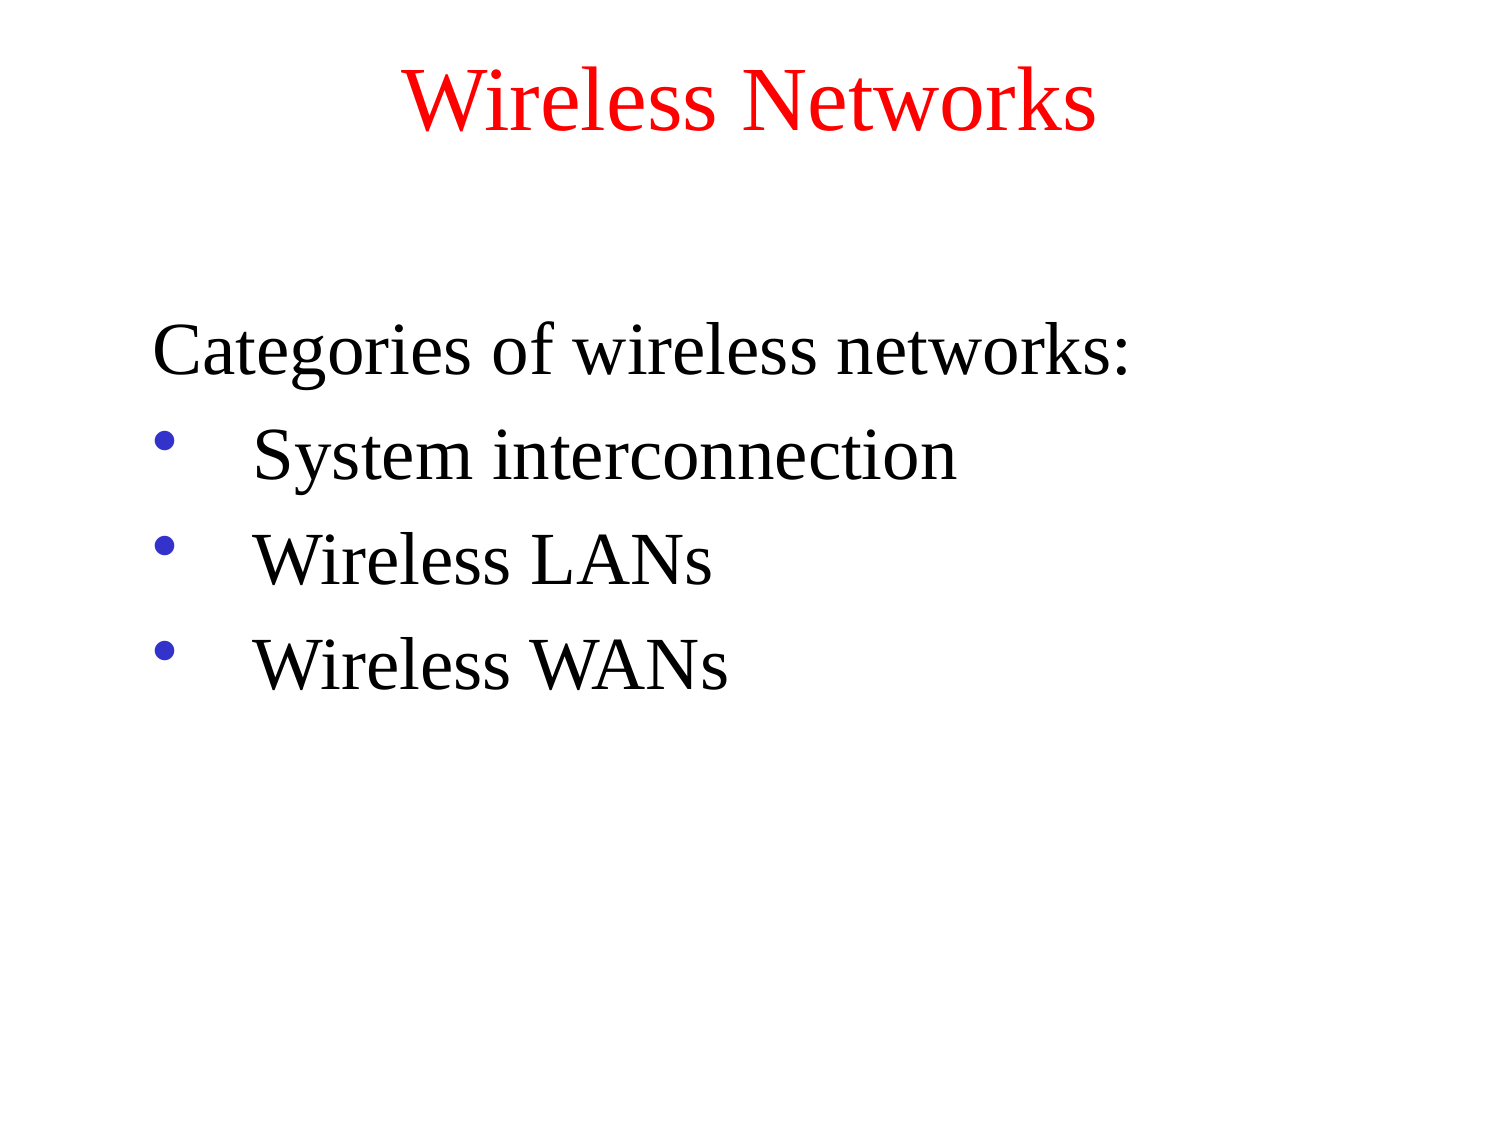

# Wireless Networks
Categories of wireless networks:
System interconnection
Wireless LANs
Wireless WANs